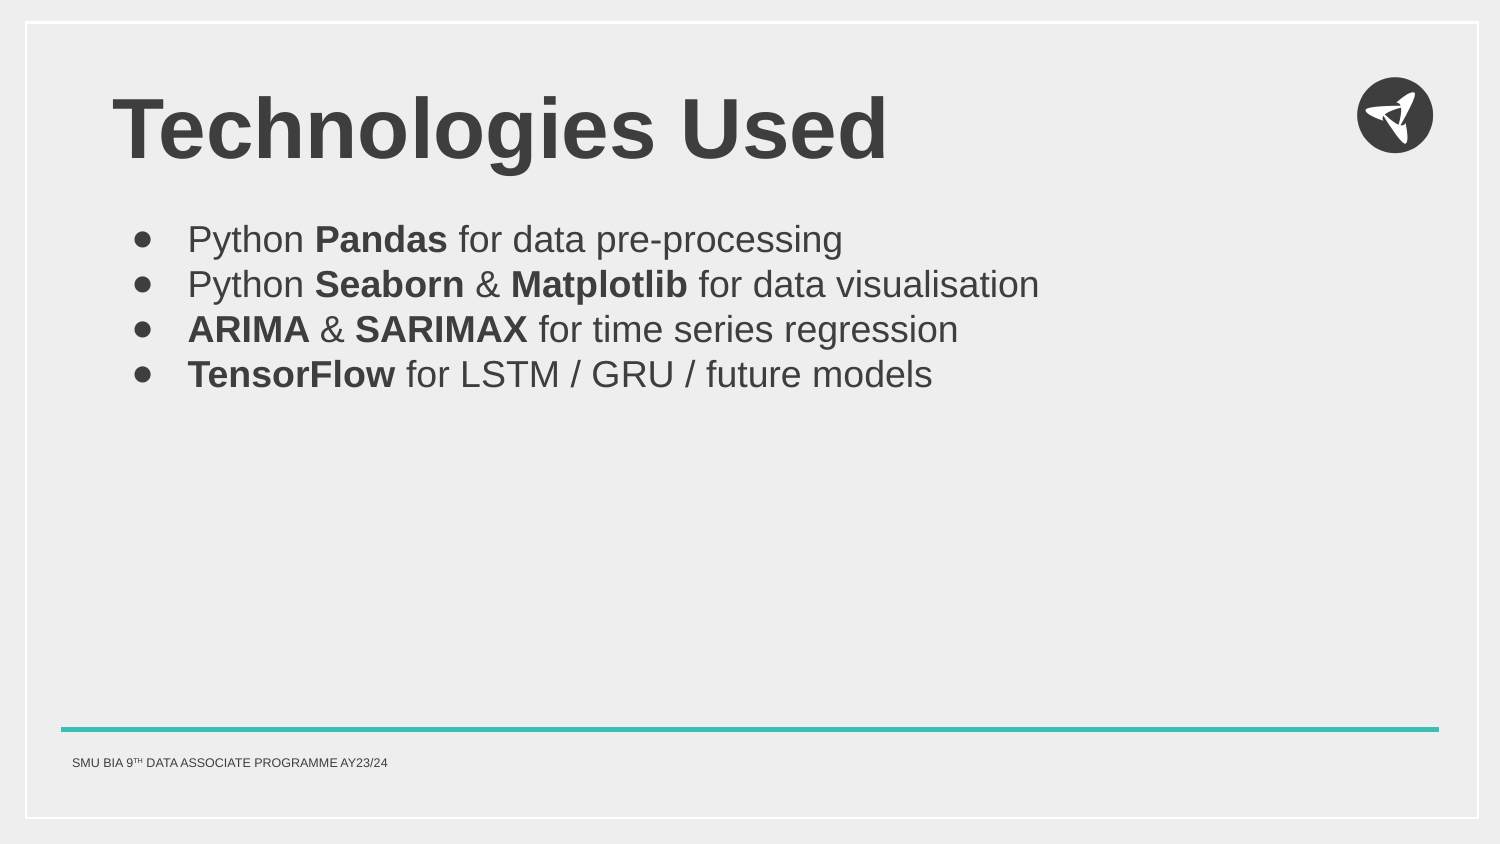

# Technologies Used
Python Pandas for data pre-processing
Python Seaborn & Matplotlib for data visualisation
ARIMA & SARIMAX for time series regression
TensorFlow for LSTM / GRU / future models